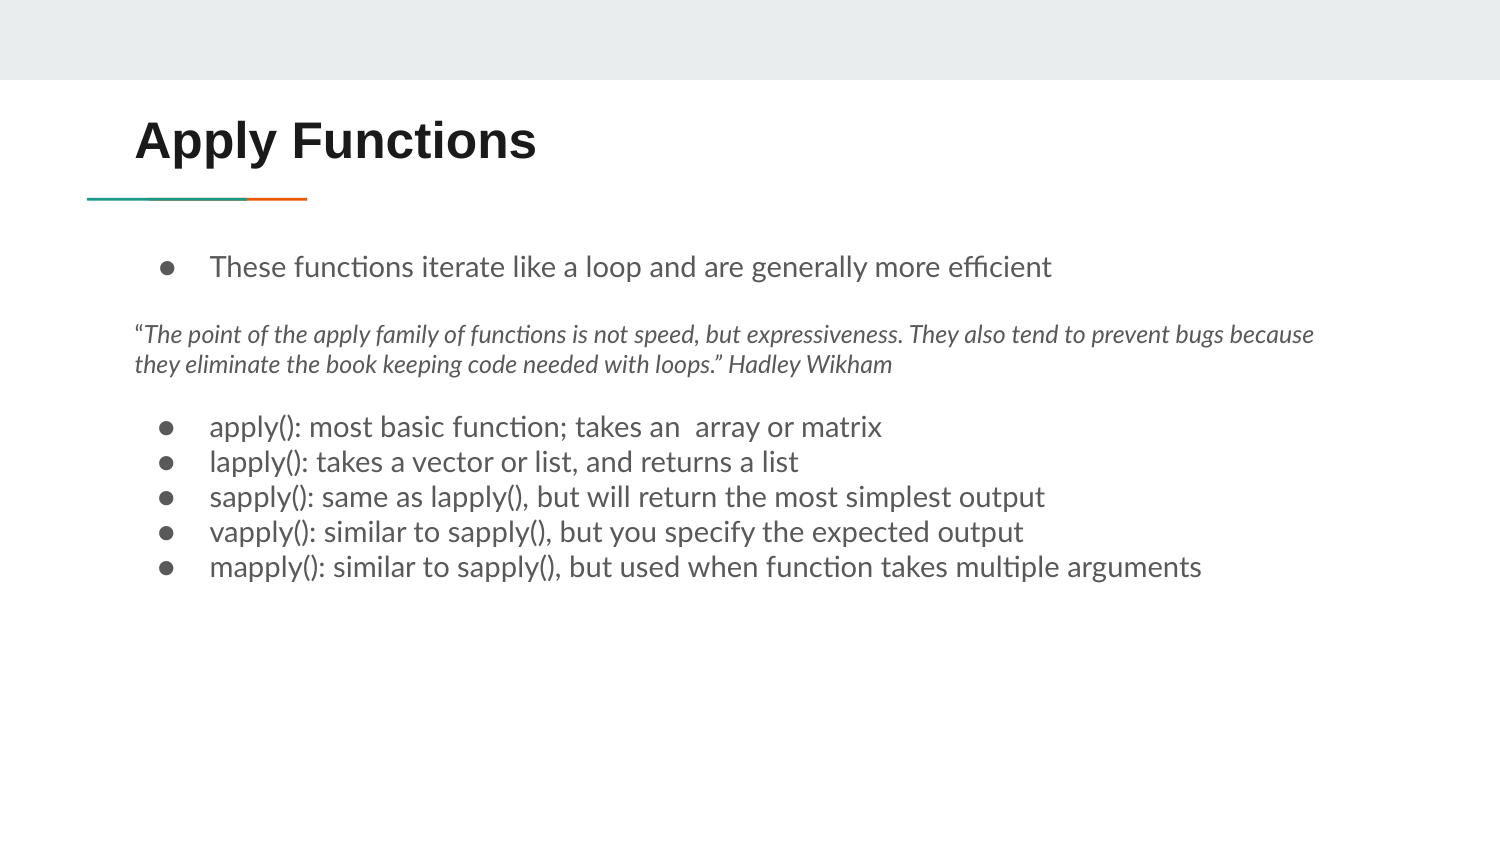

# Apply Functions
These functions iterate like a loop and are generally more efficient

“The point of the apply family of functions is not speed, but expressiveness. They also tend to prevent bugs because they eliminate the book keeping code needed with loops.” Hadley Wikham

apply(): most basic function; takes an  array or matrix
lapply(): takes a vector or list, and returns a list
sapply(): same as lapply(), but will return the most simplest output
vapply(): similar to sapply(), but you specify the expected output
mapply(): similar to sapply(), but used when function takes multiple arguments